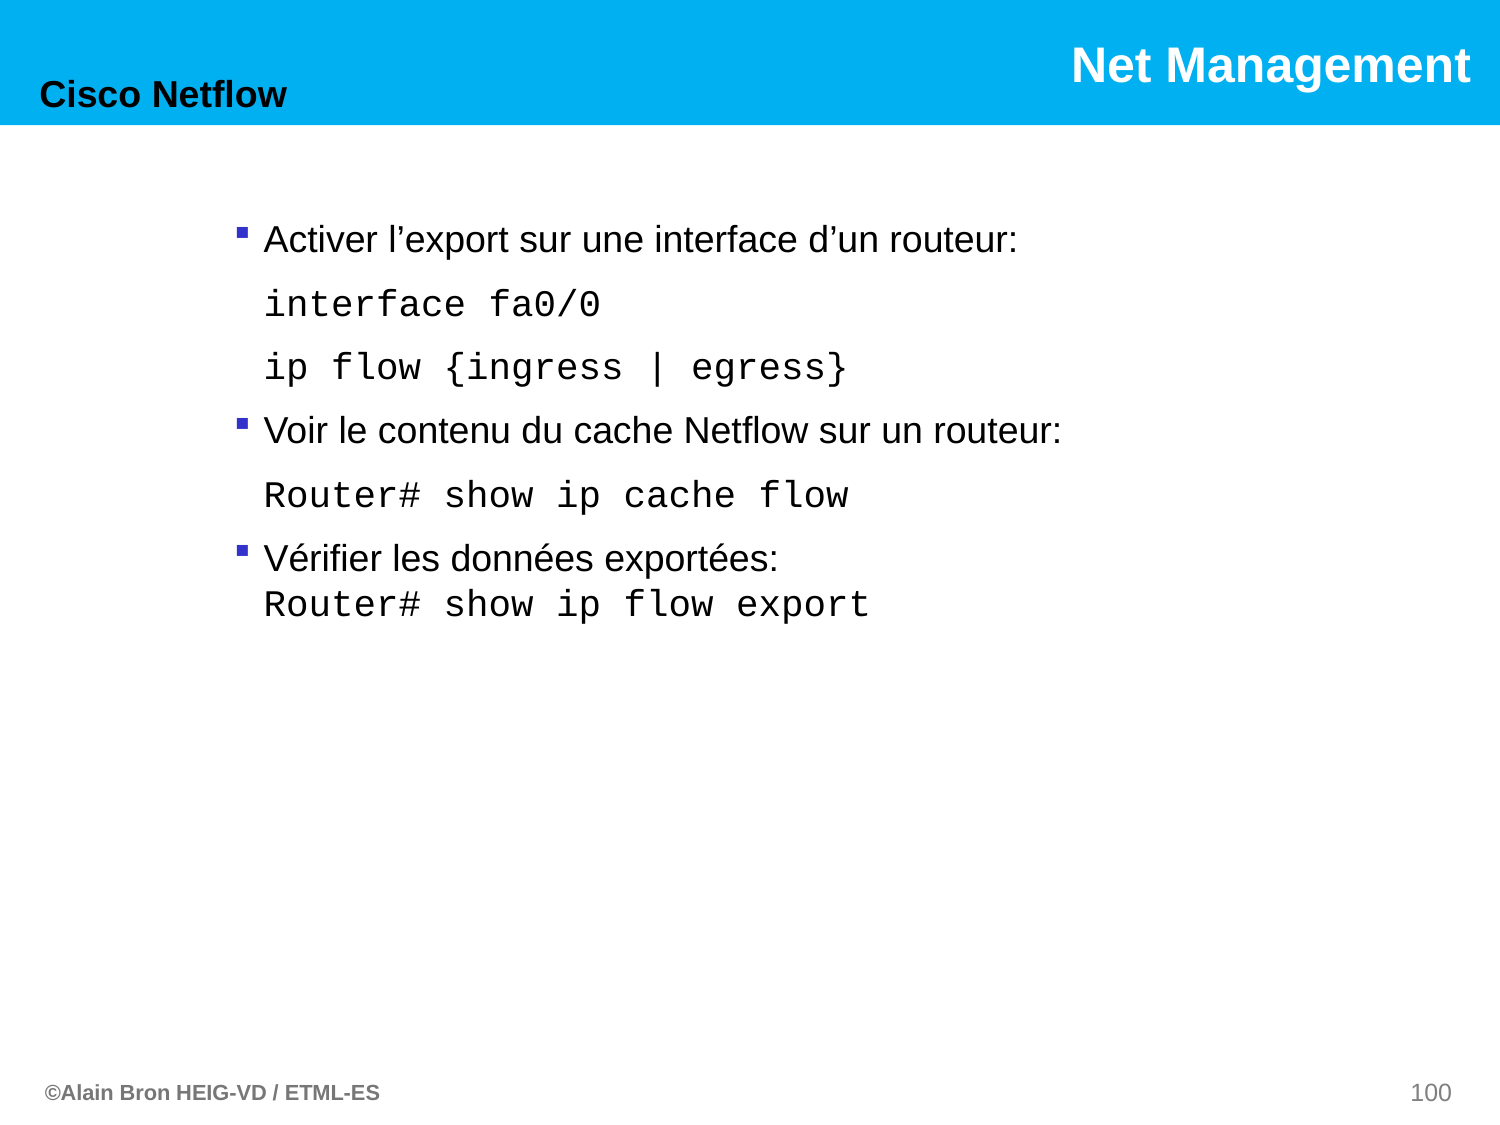

Cisco Netflow
Activer l’export sur une interface d’un routeur:
interface fa0/0
ip flow {ingress | egress}
Voir le contenu du cache Netflow sur un routeur:
Router# show ip cache flow
Vérifier les données exportées:
Router# show ip flow export